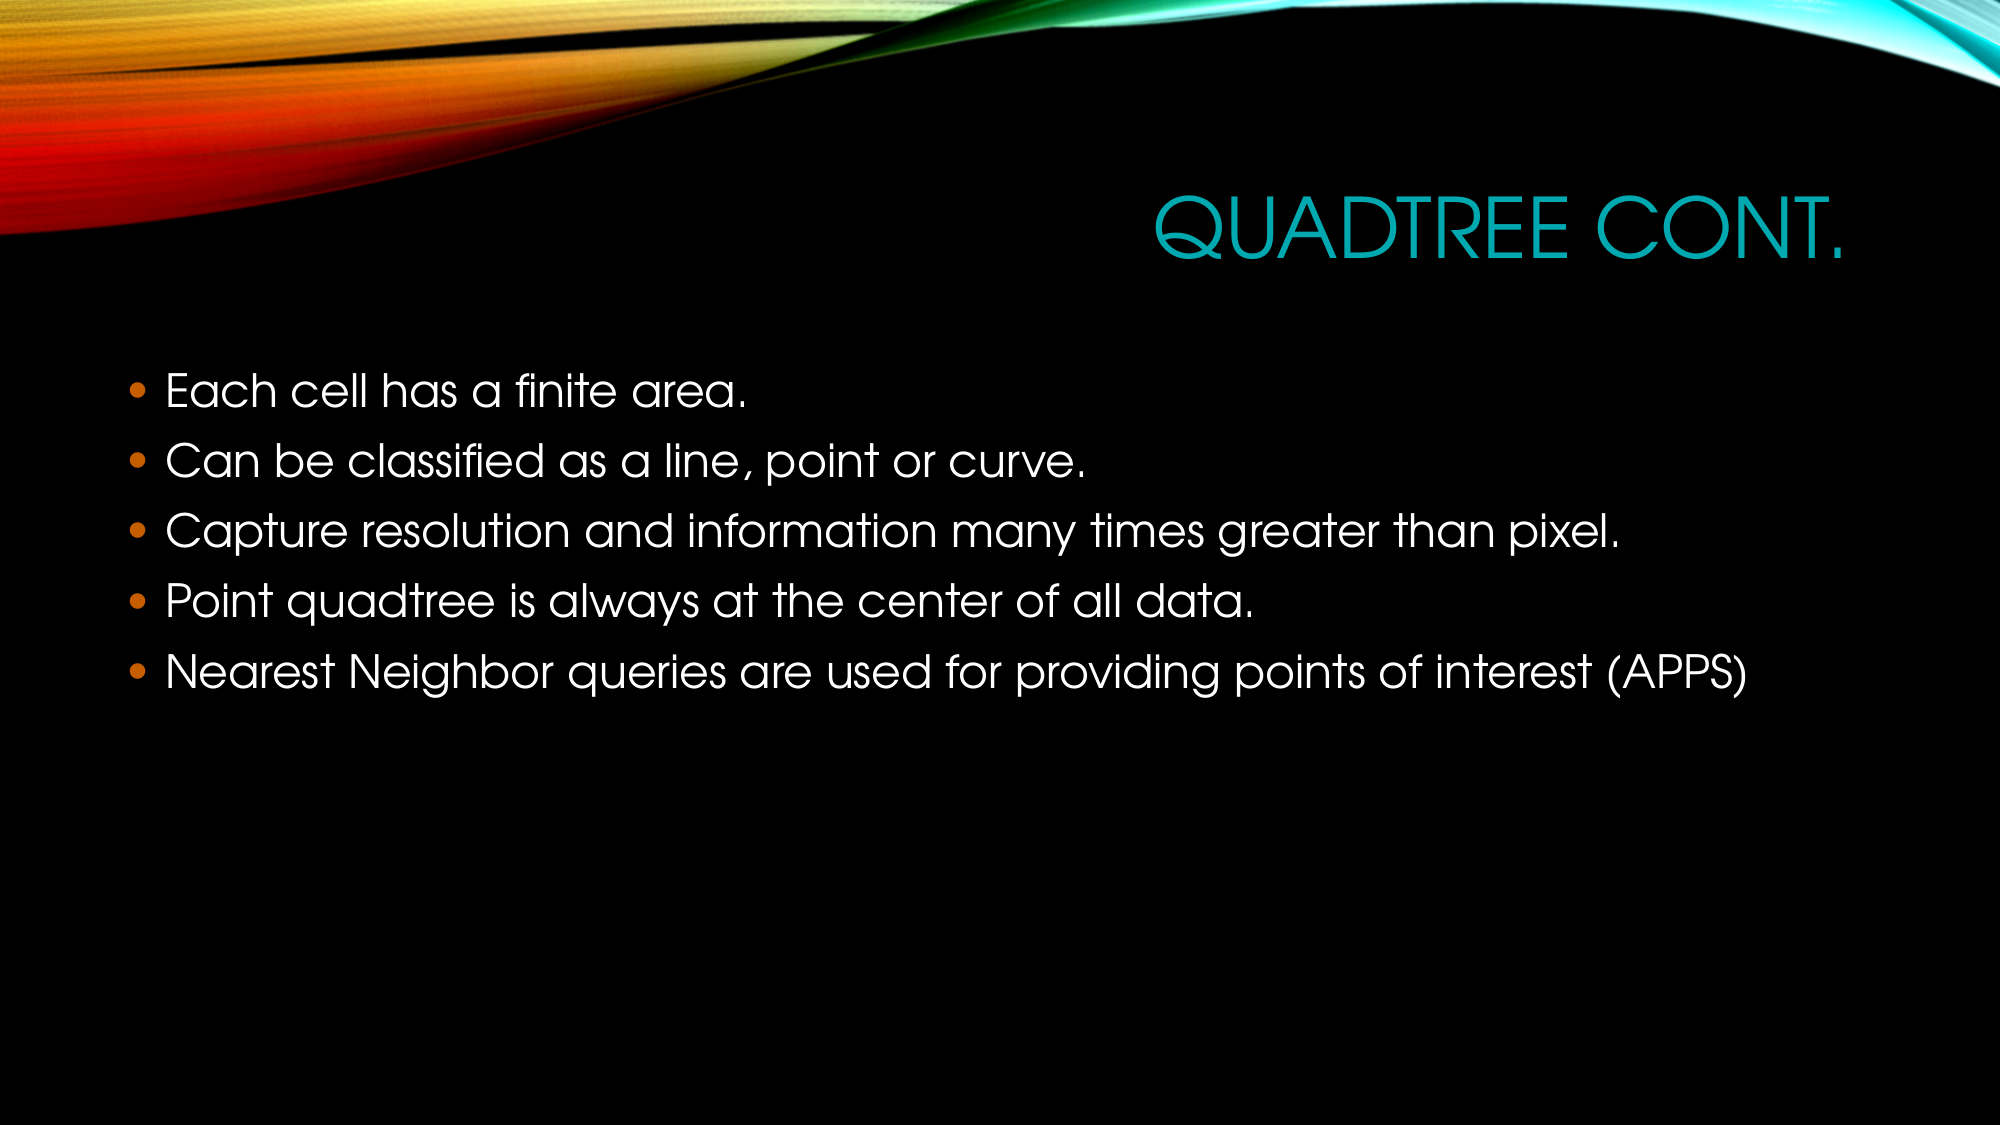

# Quadtree cont.
Each cell has a finite area.
Can be classified as a line, point or curve.
Capture resolution and information many times greater than pixel.
Point quadtree is always at the center of all data.
Nearest Neighbor queries are used for providing points of interest (APPS)